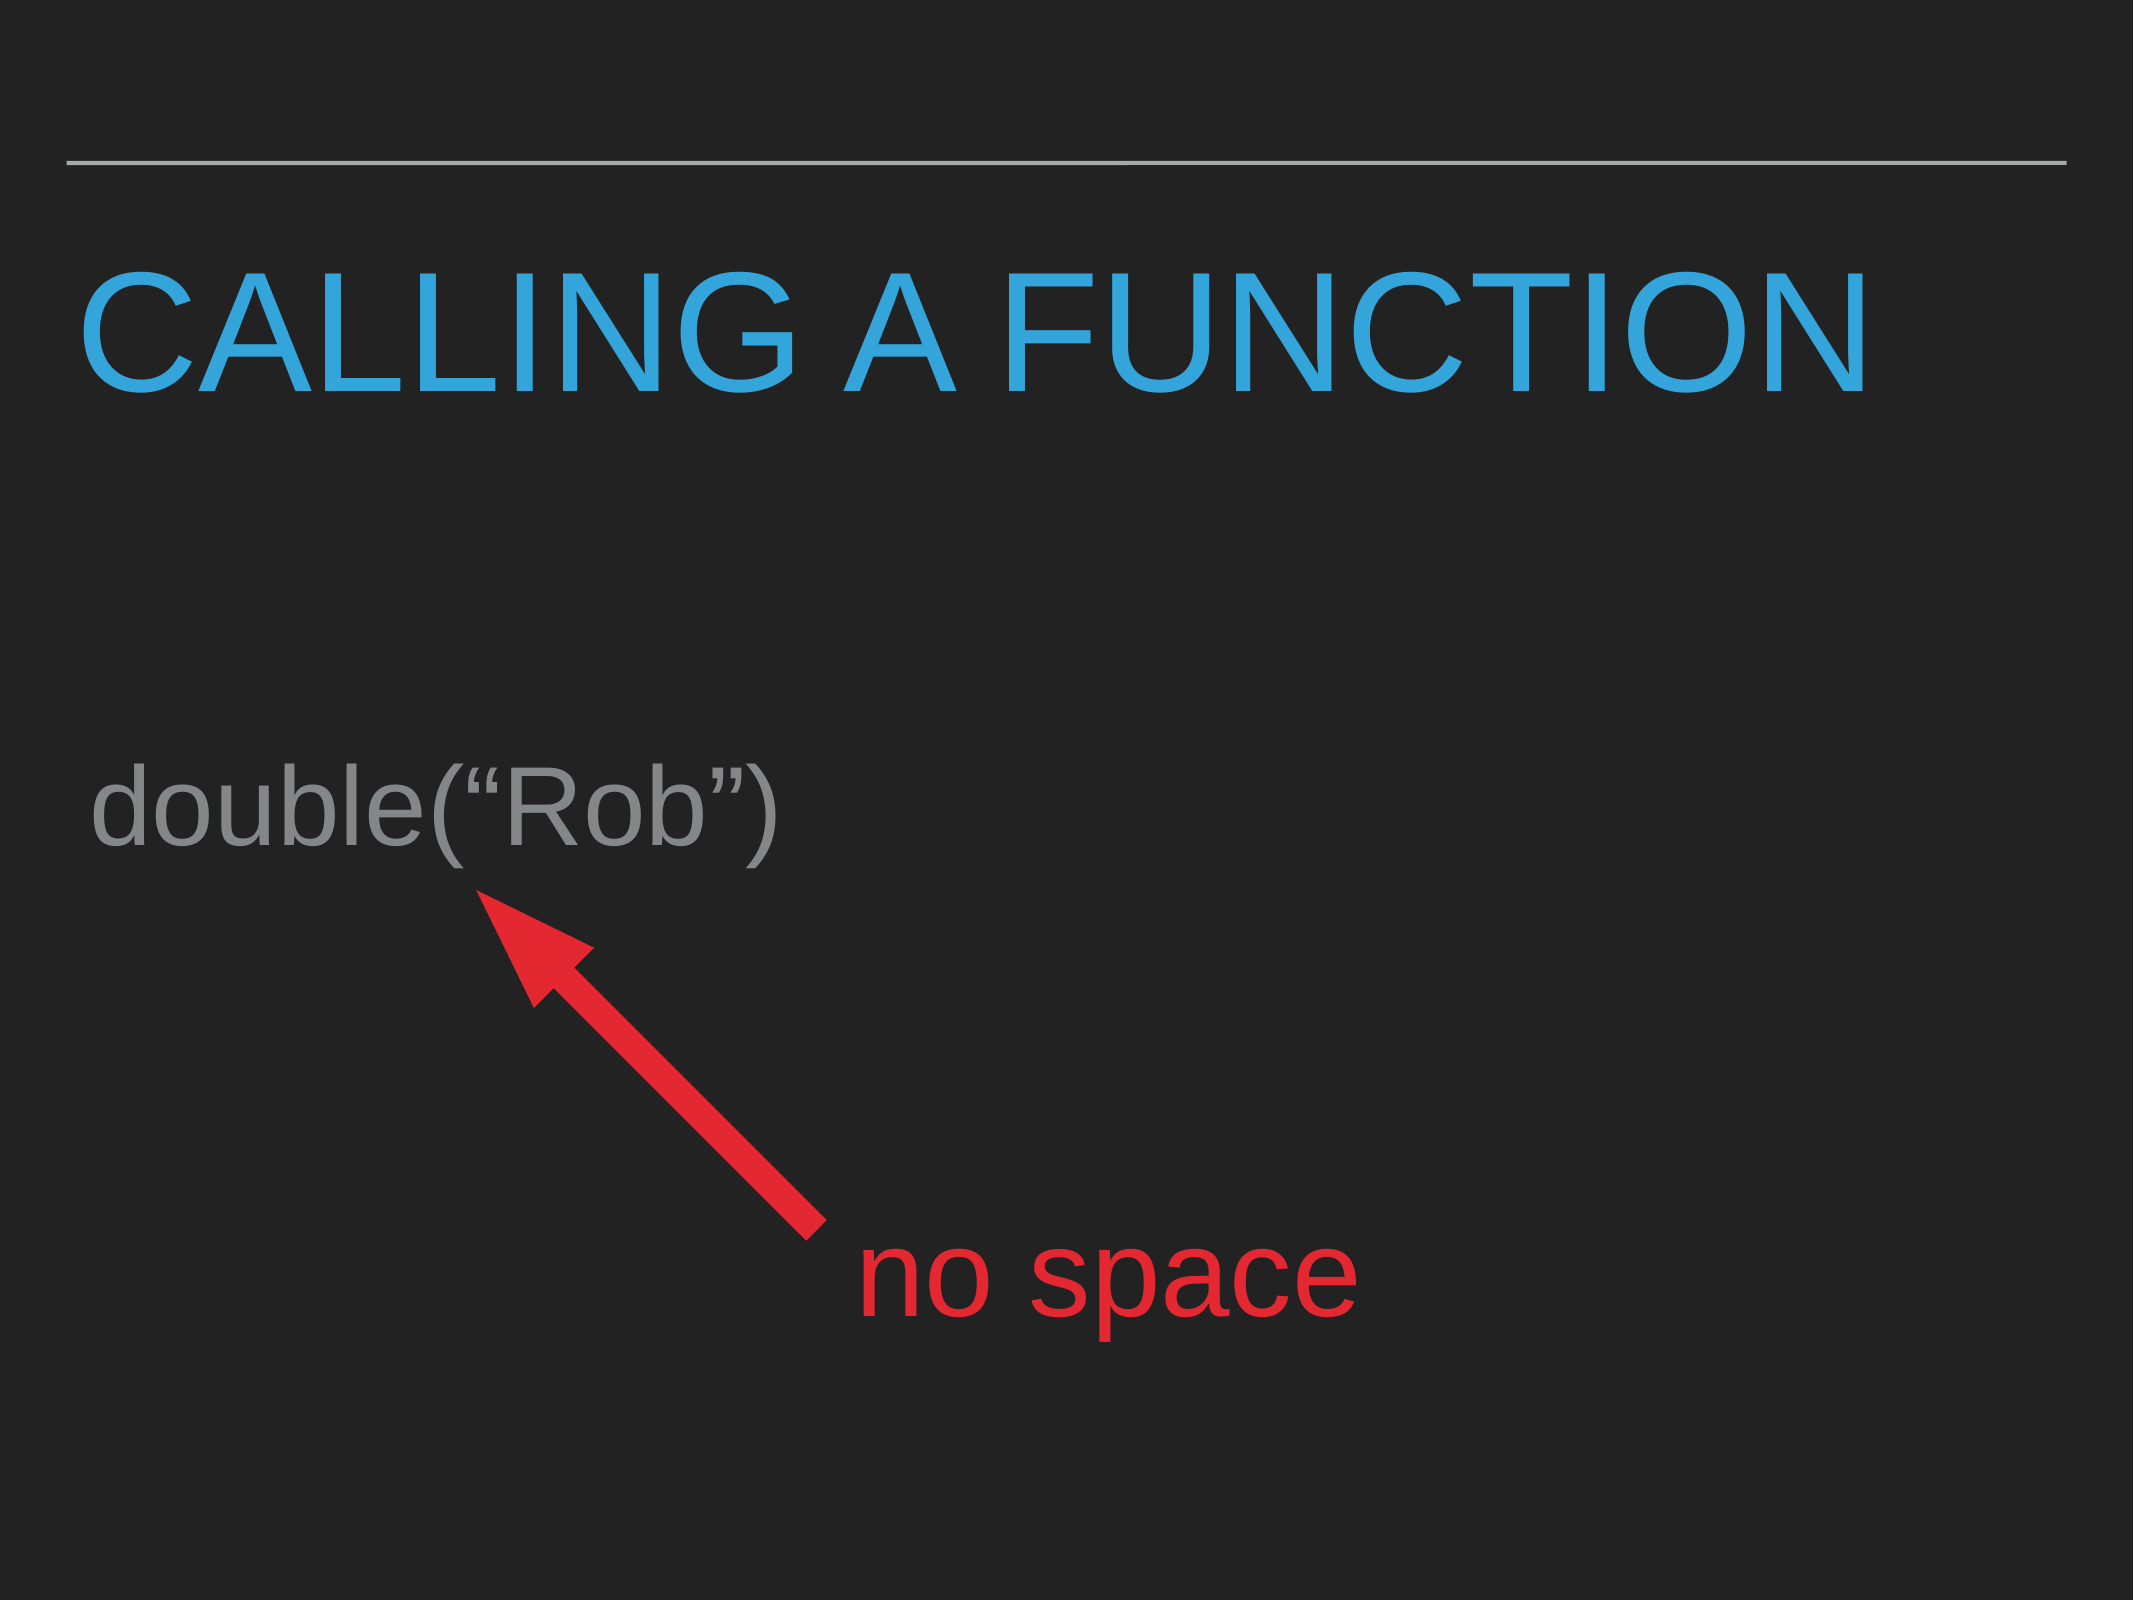

# Calling A Function
double(“Rob”)

no space